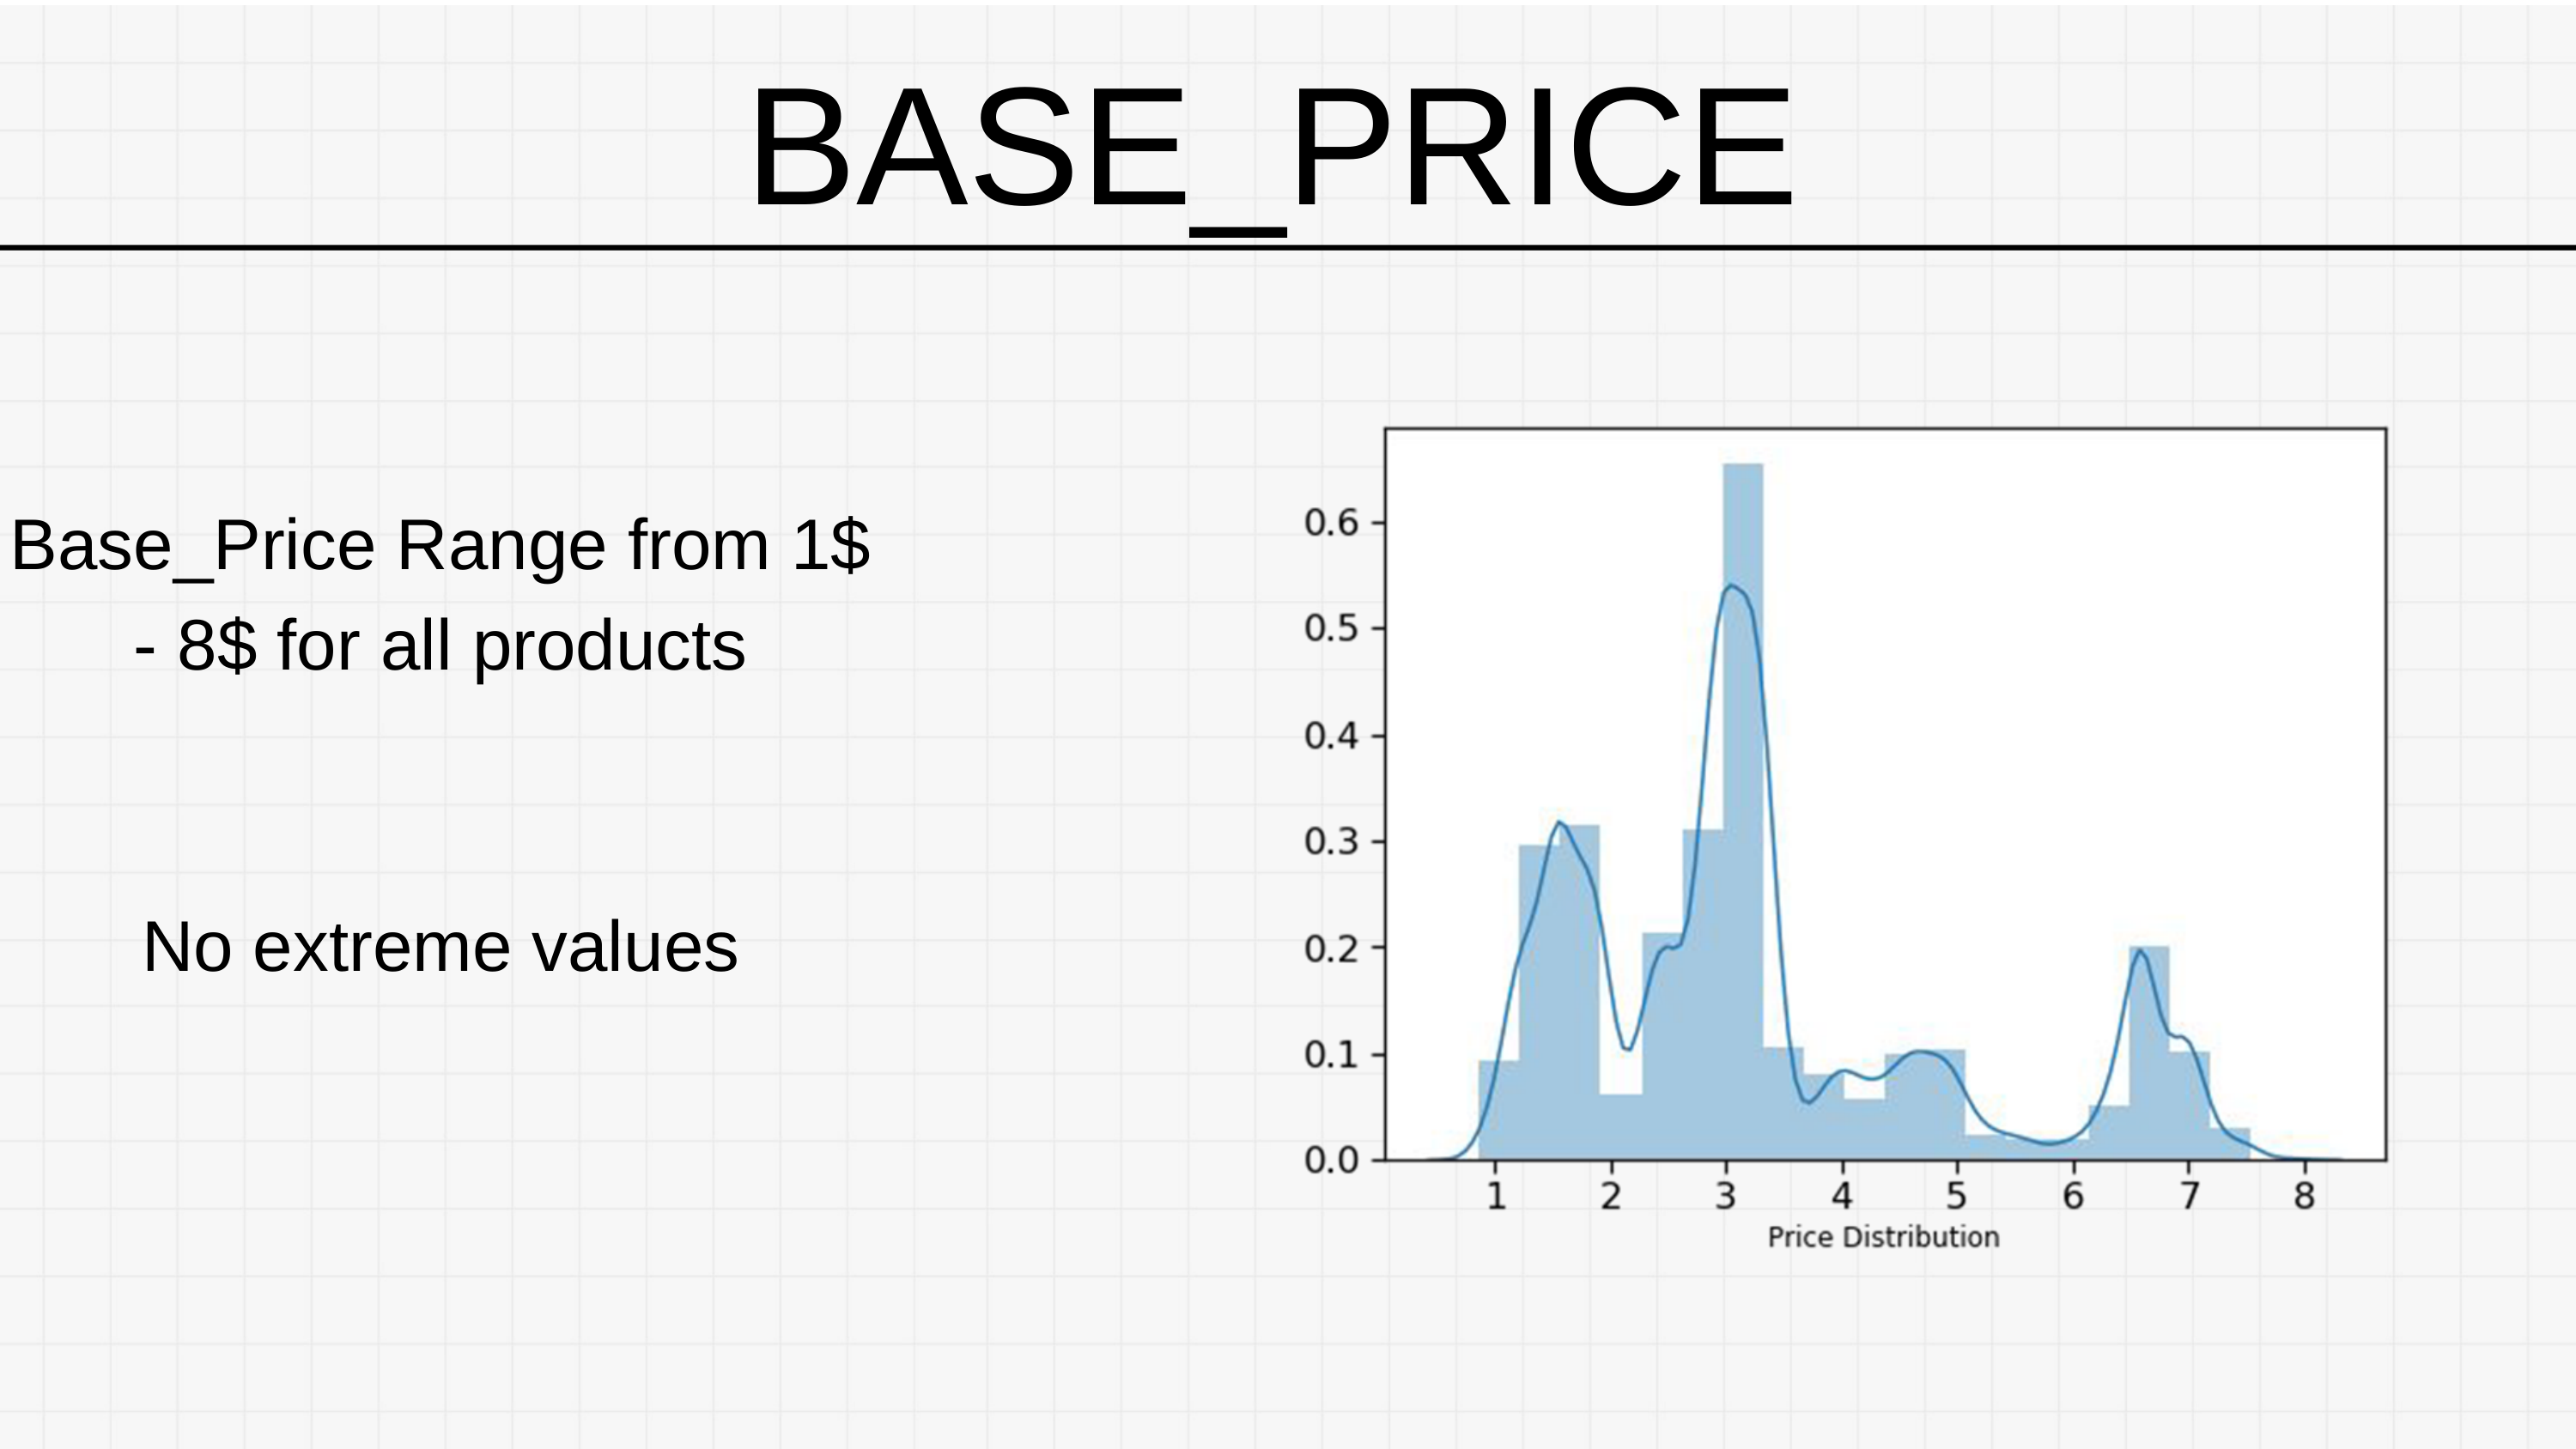

BASE_PRICE

Base_Price Range from 1$ - 8$ for all products

No extreme values